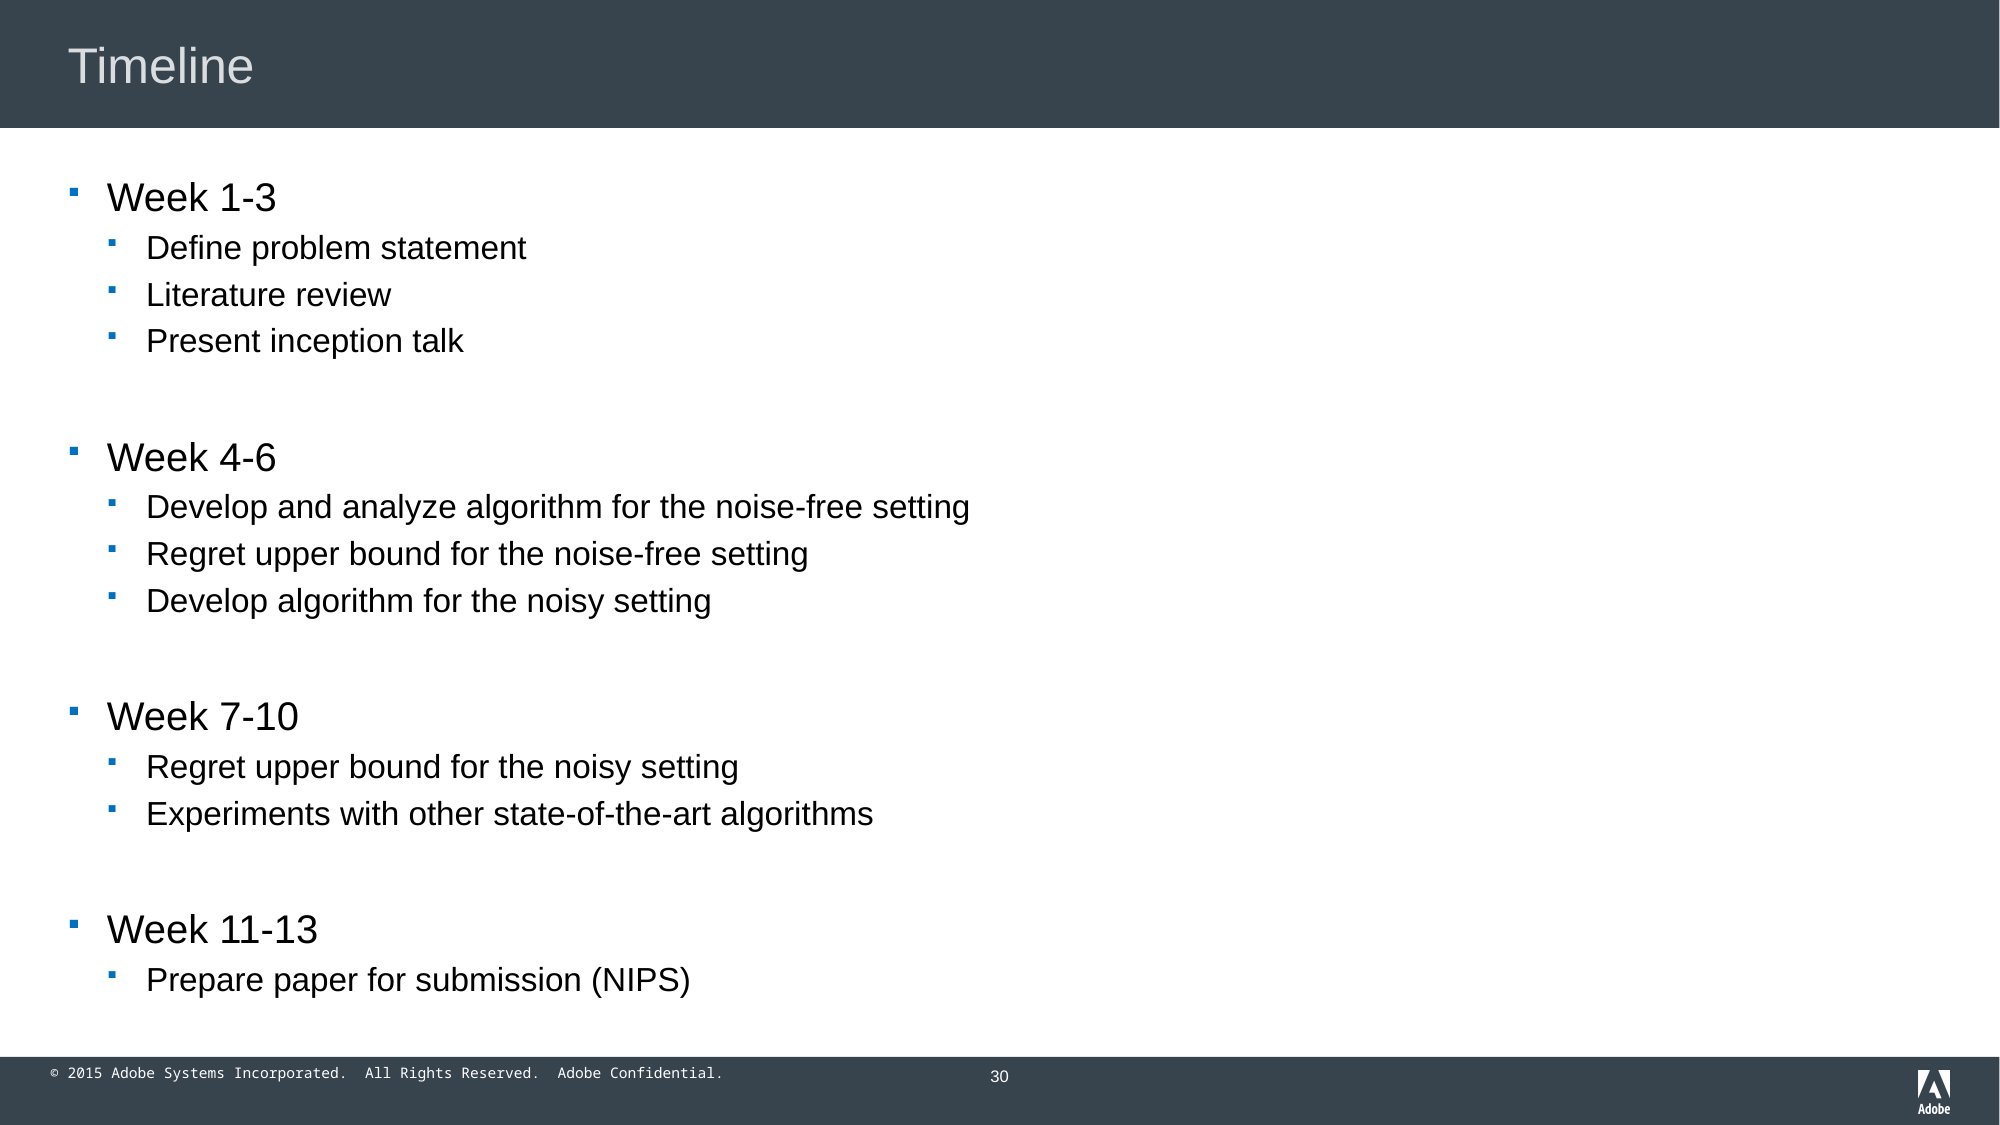

# Timeline
Week 1-3
Define problem statement
Literature review
Present inception talk

Week 4-6
Develop and analyze algorithm for the noise-free setting
Regret upper bound for the noise-free setting
Develop algorithm for the noisy setting

Week 7-10
Regret upper bound for the noisy setting
Experiments with other state-of-the-art algorithms

Week 11-13
Prepare paper for submission (NIPS)

30